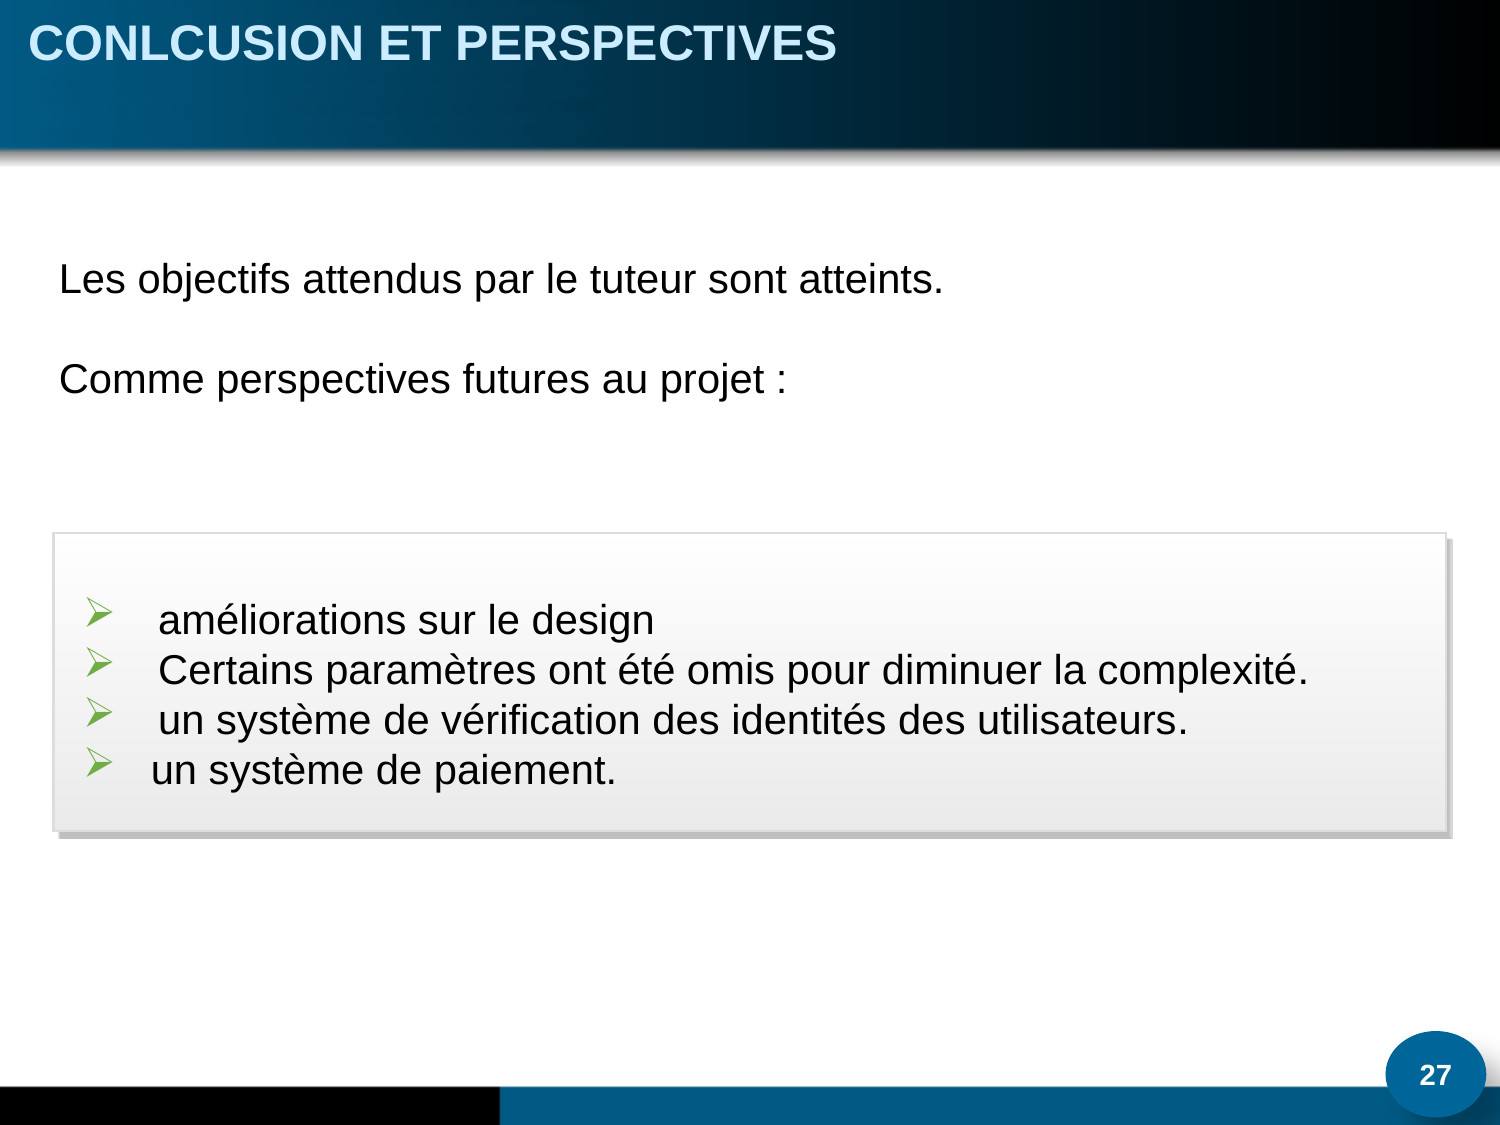

Conlcusion et perspectives

Les objectifs attendus par le tuteur sont atteints.

Comme perspectives futures au projet :

améliorations sur le design
Certains paramètres ont été omis pour diminuer la complexité.
un système de vérification des identités des utilisateurs.
 un système de paiement.

27